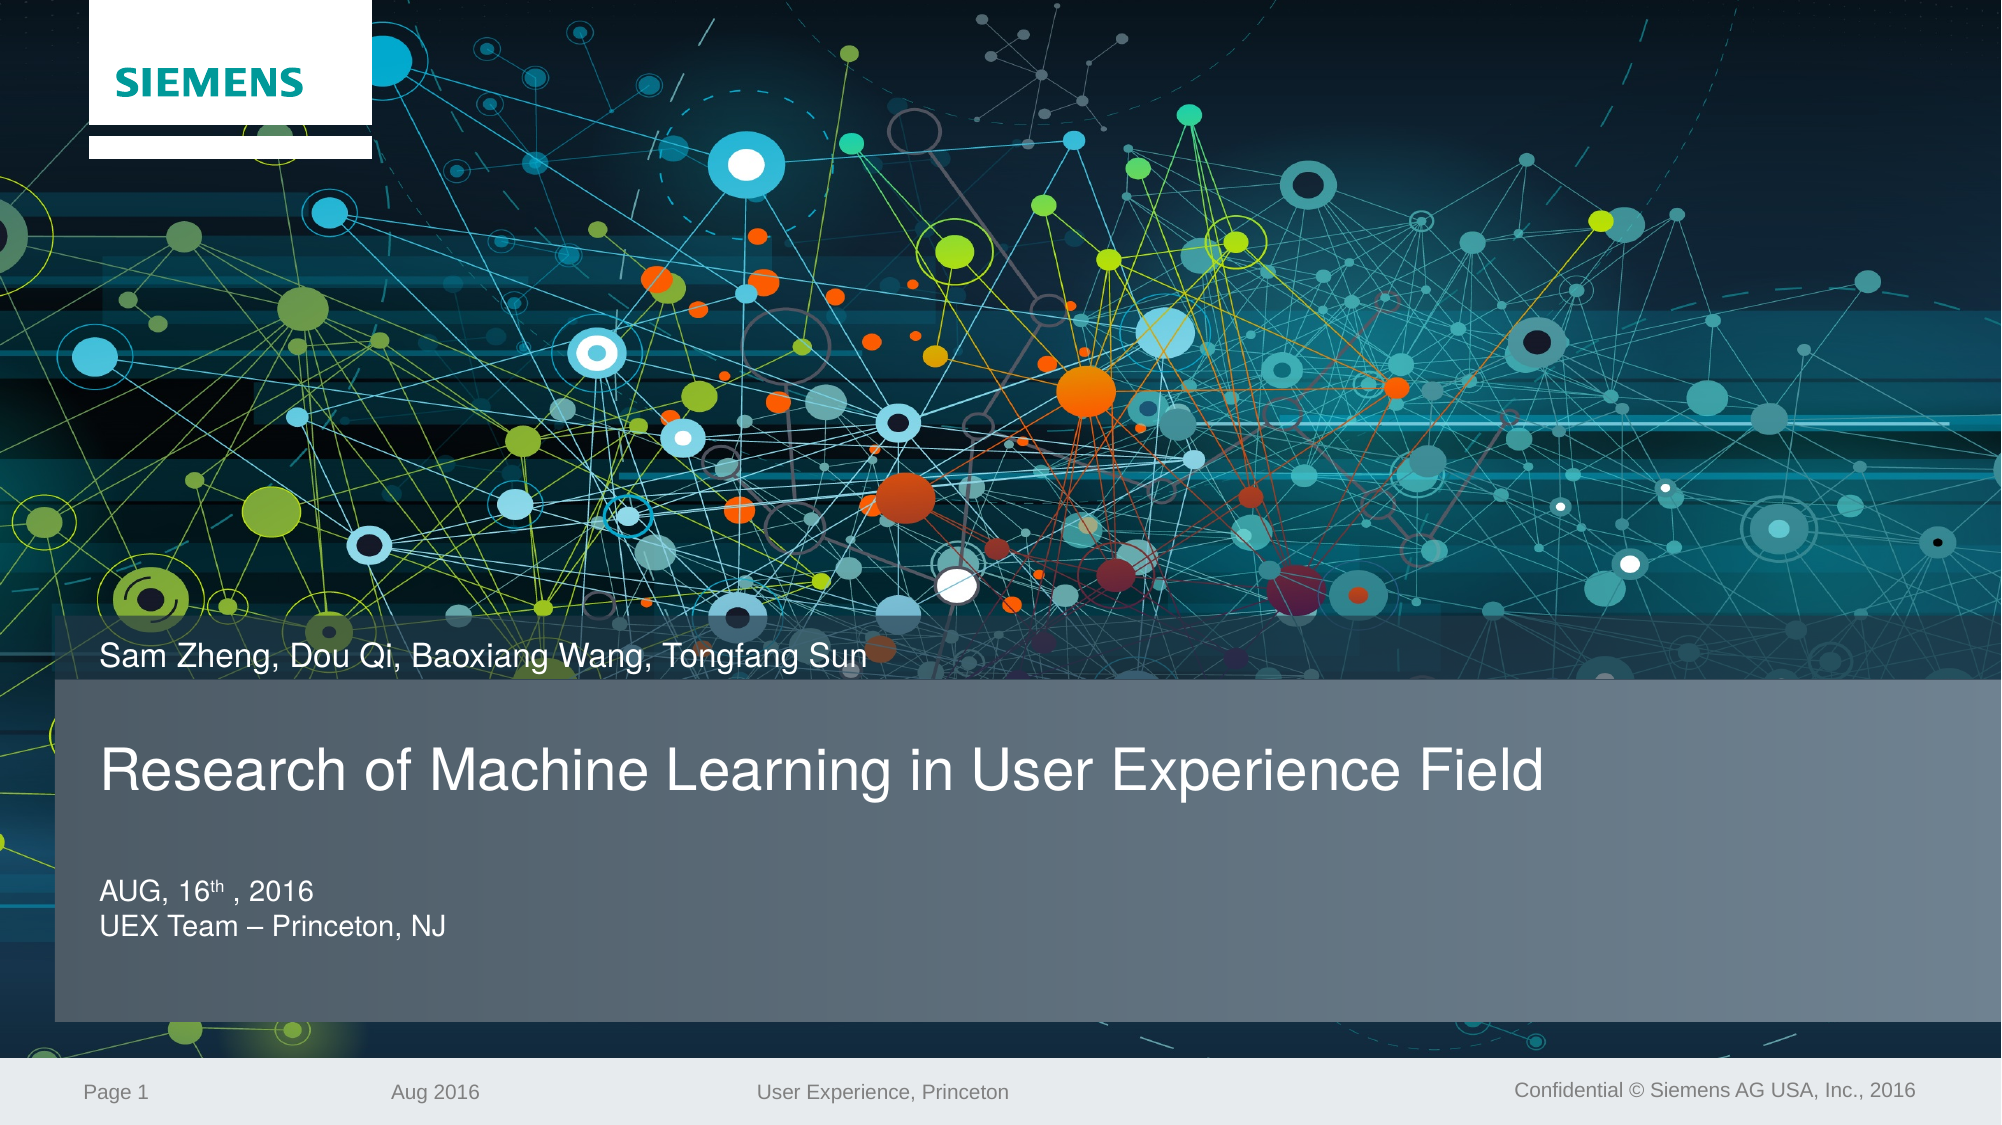

Sam Zheng, Dou Qi, Baoxiang Wang, Tongfang Sun
# Research of Machine Learning in User Experience Field AUG, 16th , 2016 UEX Team – Princeton, NJ